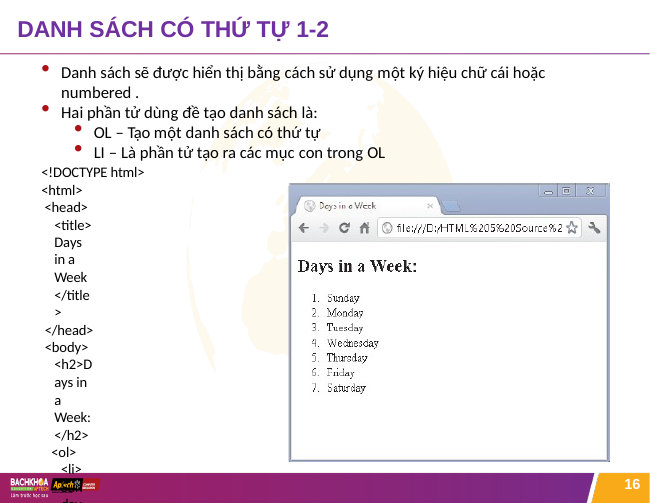

# DANH SÁCH CÓ THỨ TỰ 1-2
Danh sách sẽ được hiển thị bằng cách sử dụng một ký hiệu chữ cái hoặc  numbered .
Hai phần tử dùng đề tạo danh sách là:
OL – Tạo một danh sách có thứ tự
LI – Là phần tử tạo ra các mục con trong OL
<!DOCTYPE html>
<html>
<head>
<title>Days in a Week</title>
</head>
<body>
<h2>Days in a Week:</h2>
<ol>
<li>Sunday</li>
<li>Monday</li>
<li>Tuesday</li>
<li>Wednesday</li>
<li>Thursday</li>
<li>Friday</li>
<li>Saturday</li>
</ol>
</body>
</html>

16